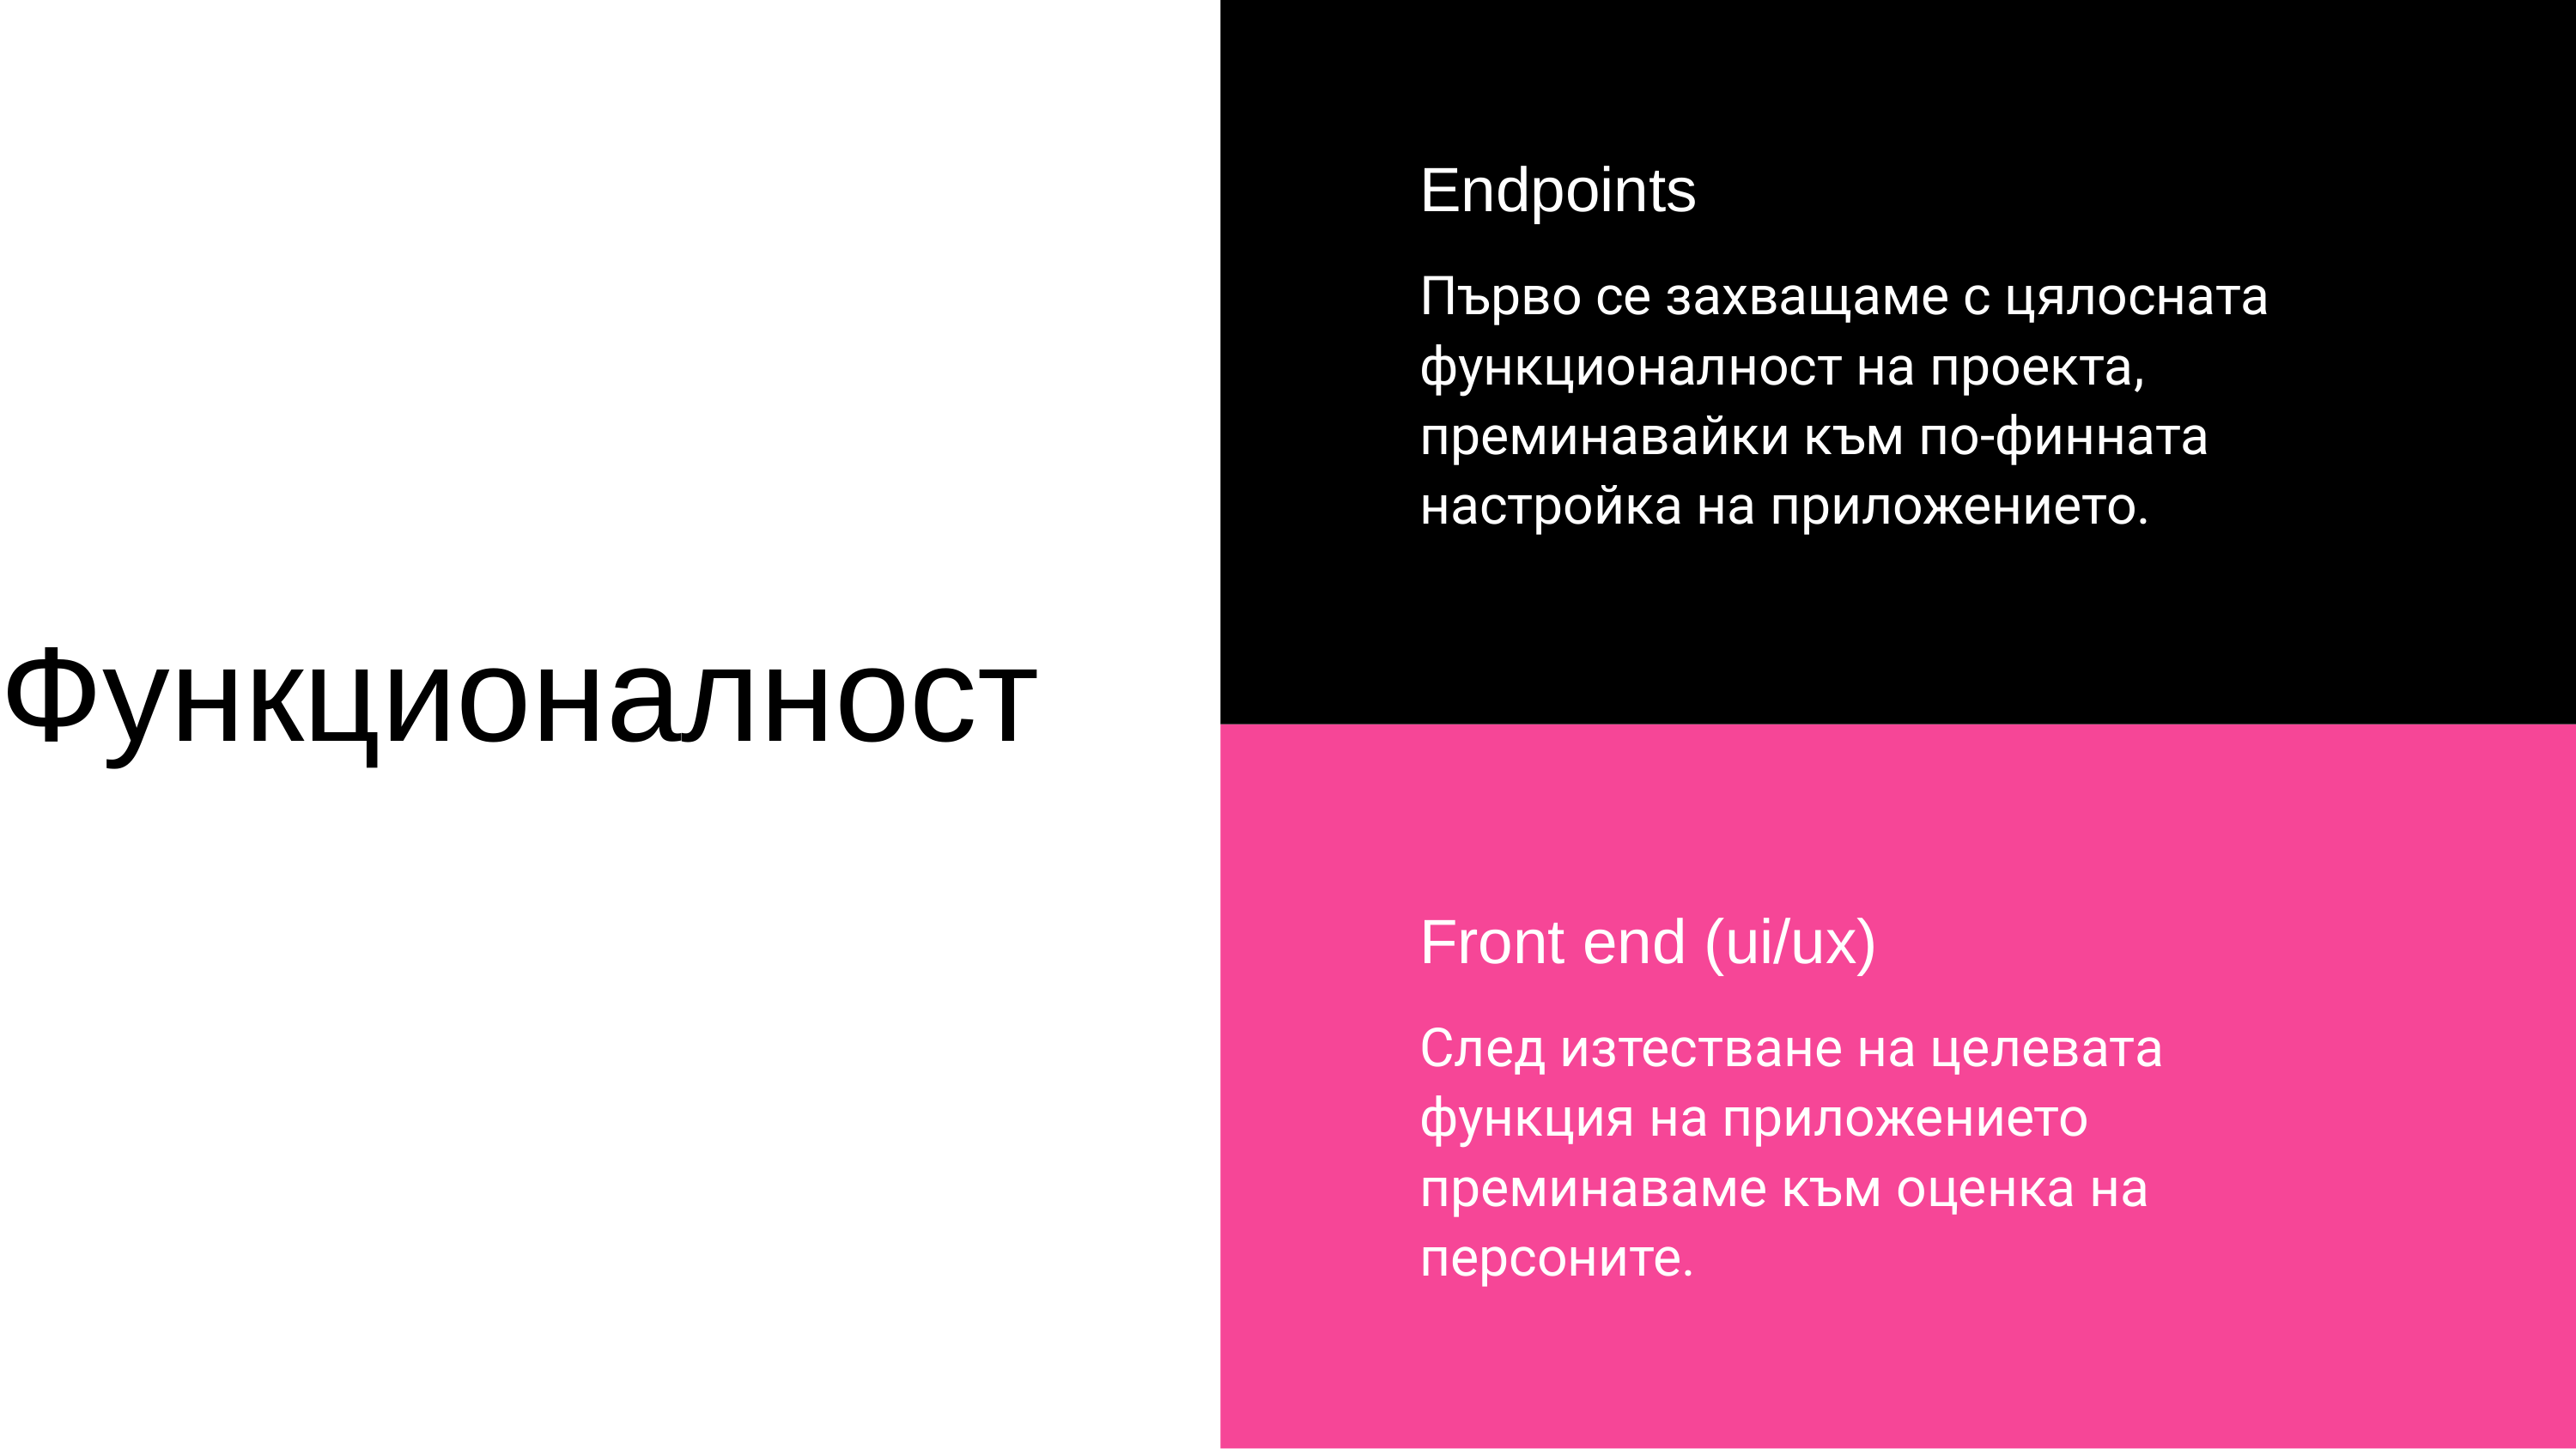

Endpoints
Първо се захващаме с цялосната функционалност на проекта, преминавайки към по-финната настройка на приложението.
Функционалност
Front end (ui/ux)
След изтестване на целевата функция на приложението преминаваме към оценка на персоните.